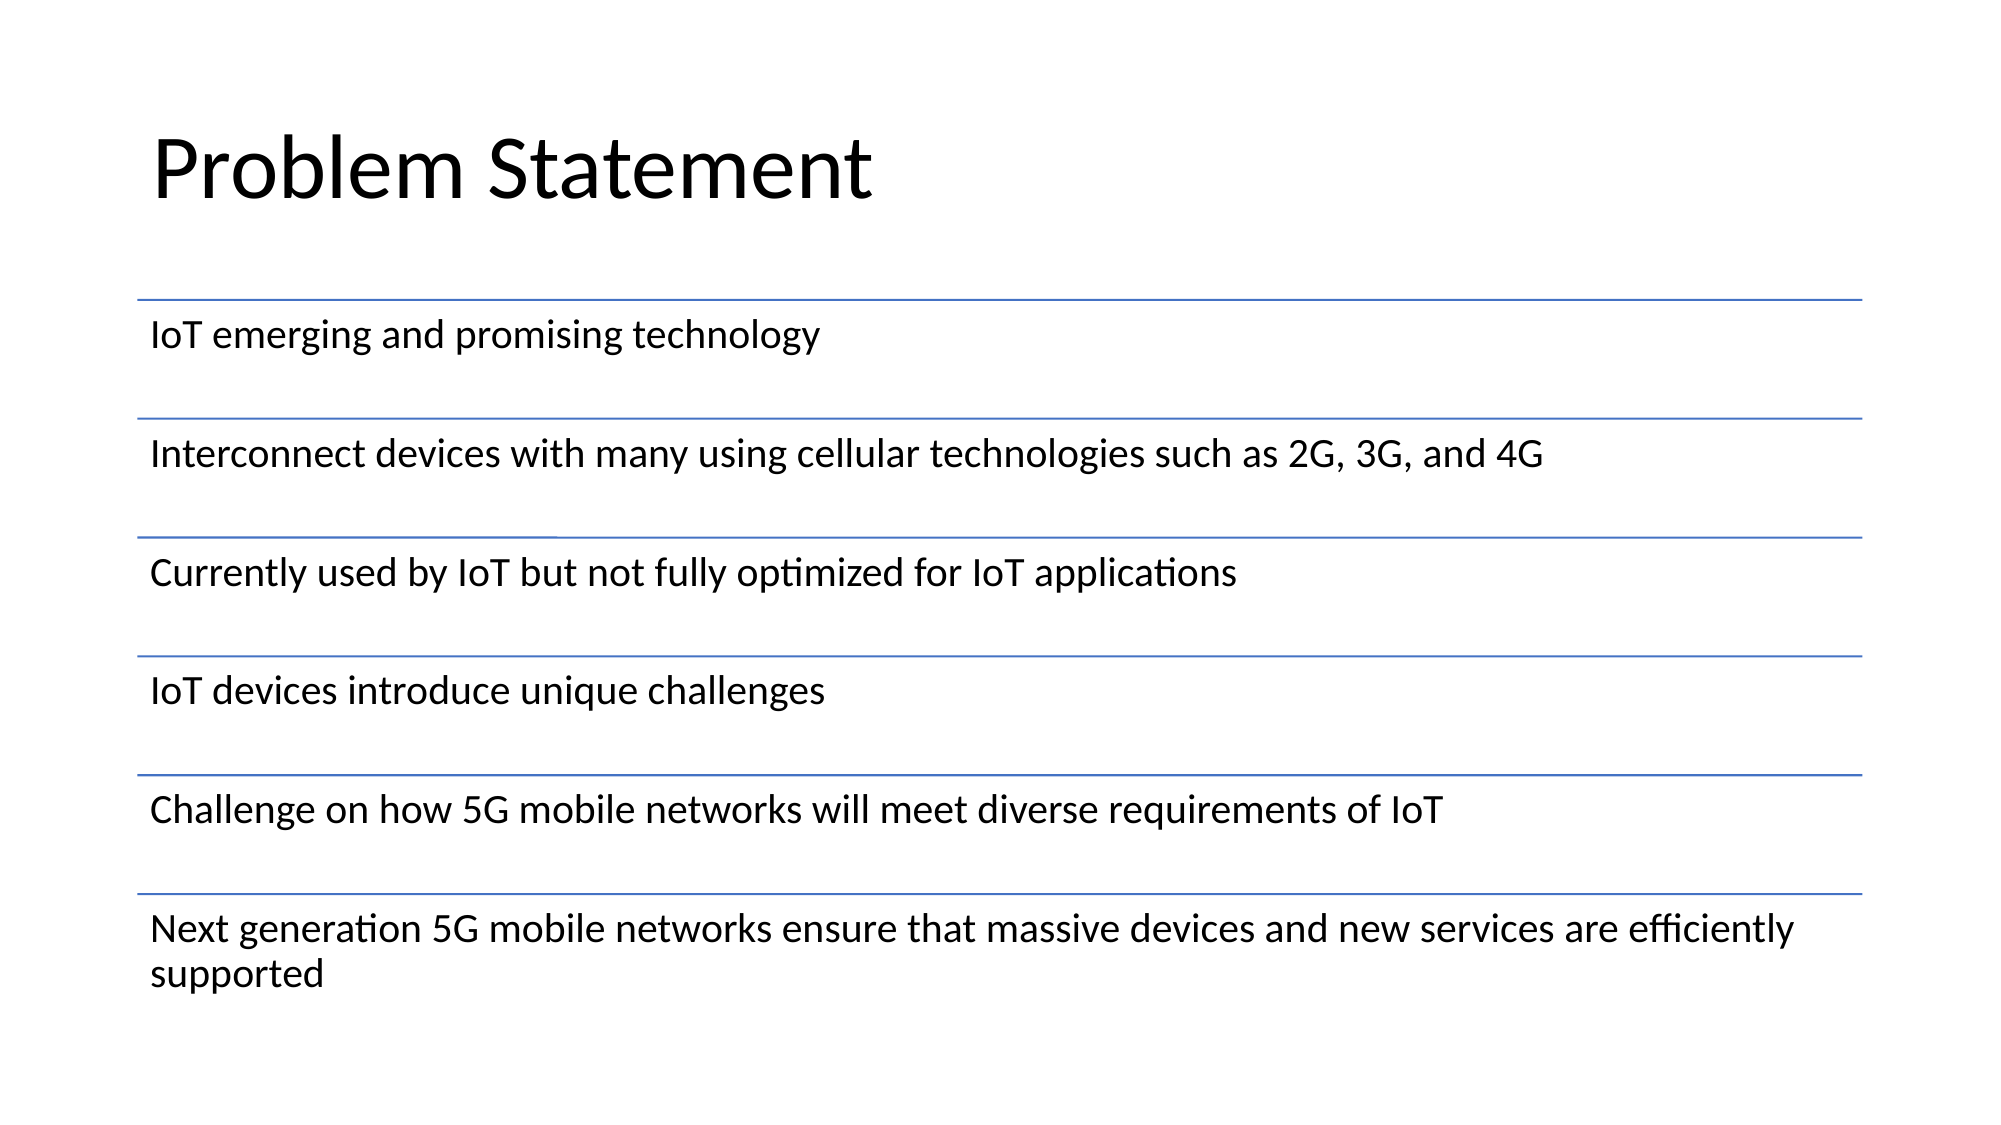

# Problem Statement
IoT emerging and promising technology
Interconnect devices with many using cellular technologies such as 2G, 3G, and 4G
Currently used by IoT but not fully optimized for IoT applications
IoT devices introduce unique challenges
Challenge on how 5G mobile networks will meet diverse requirements of IoT
Next generation 5G mobile networks ensure that massive devices and new services are efficiently supported